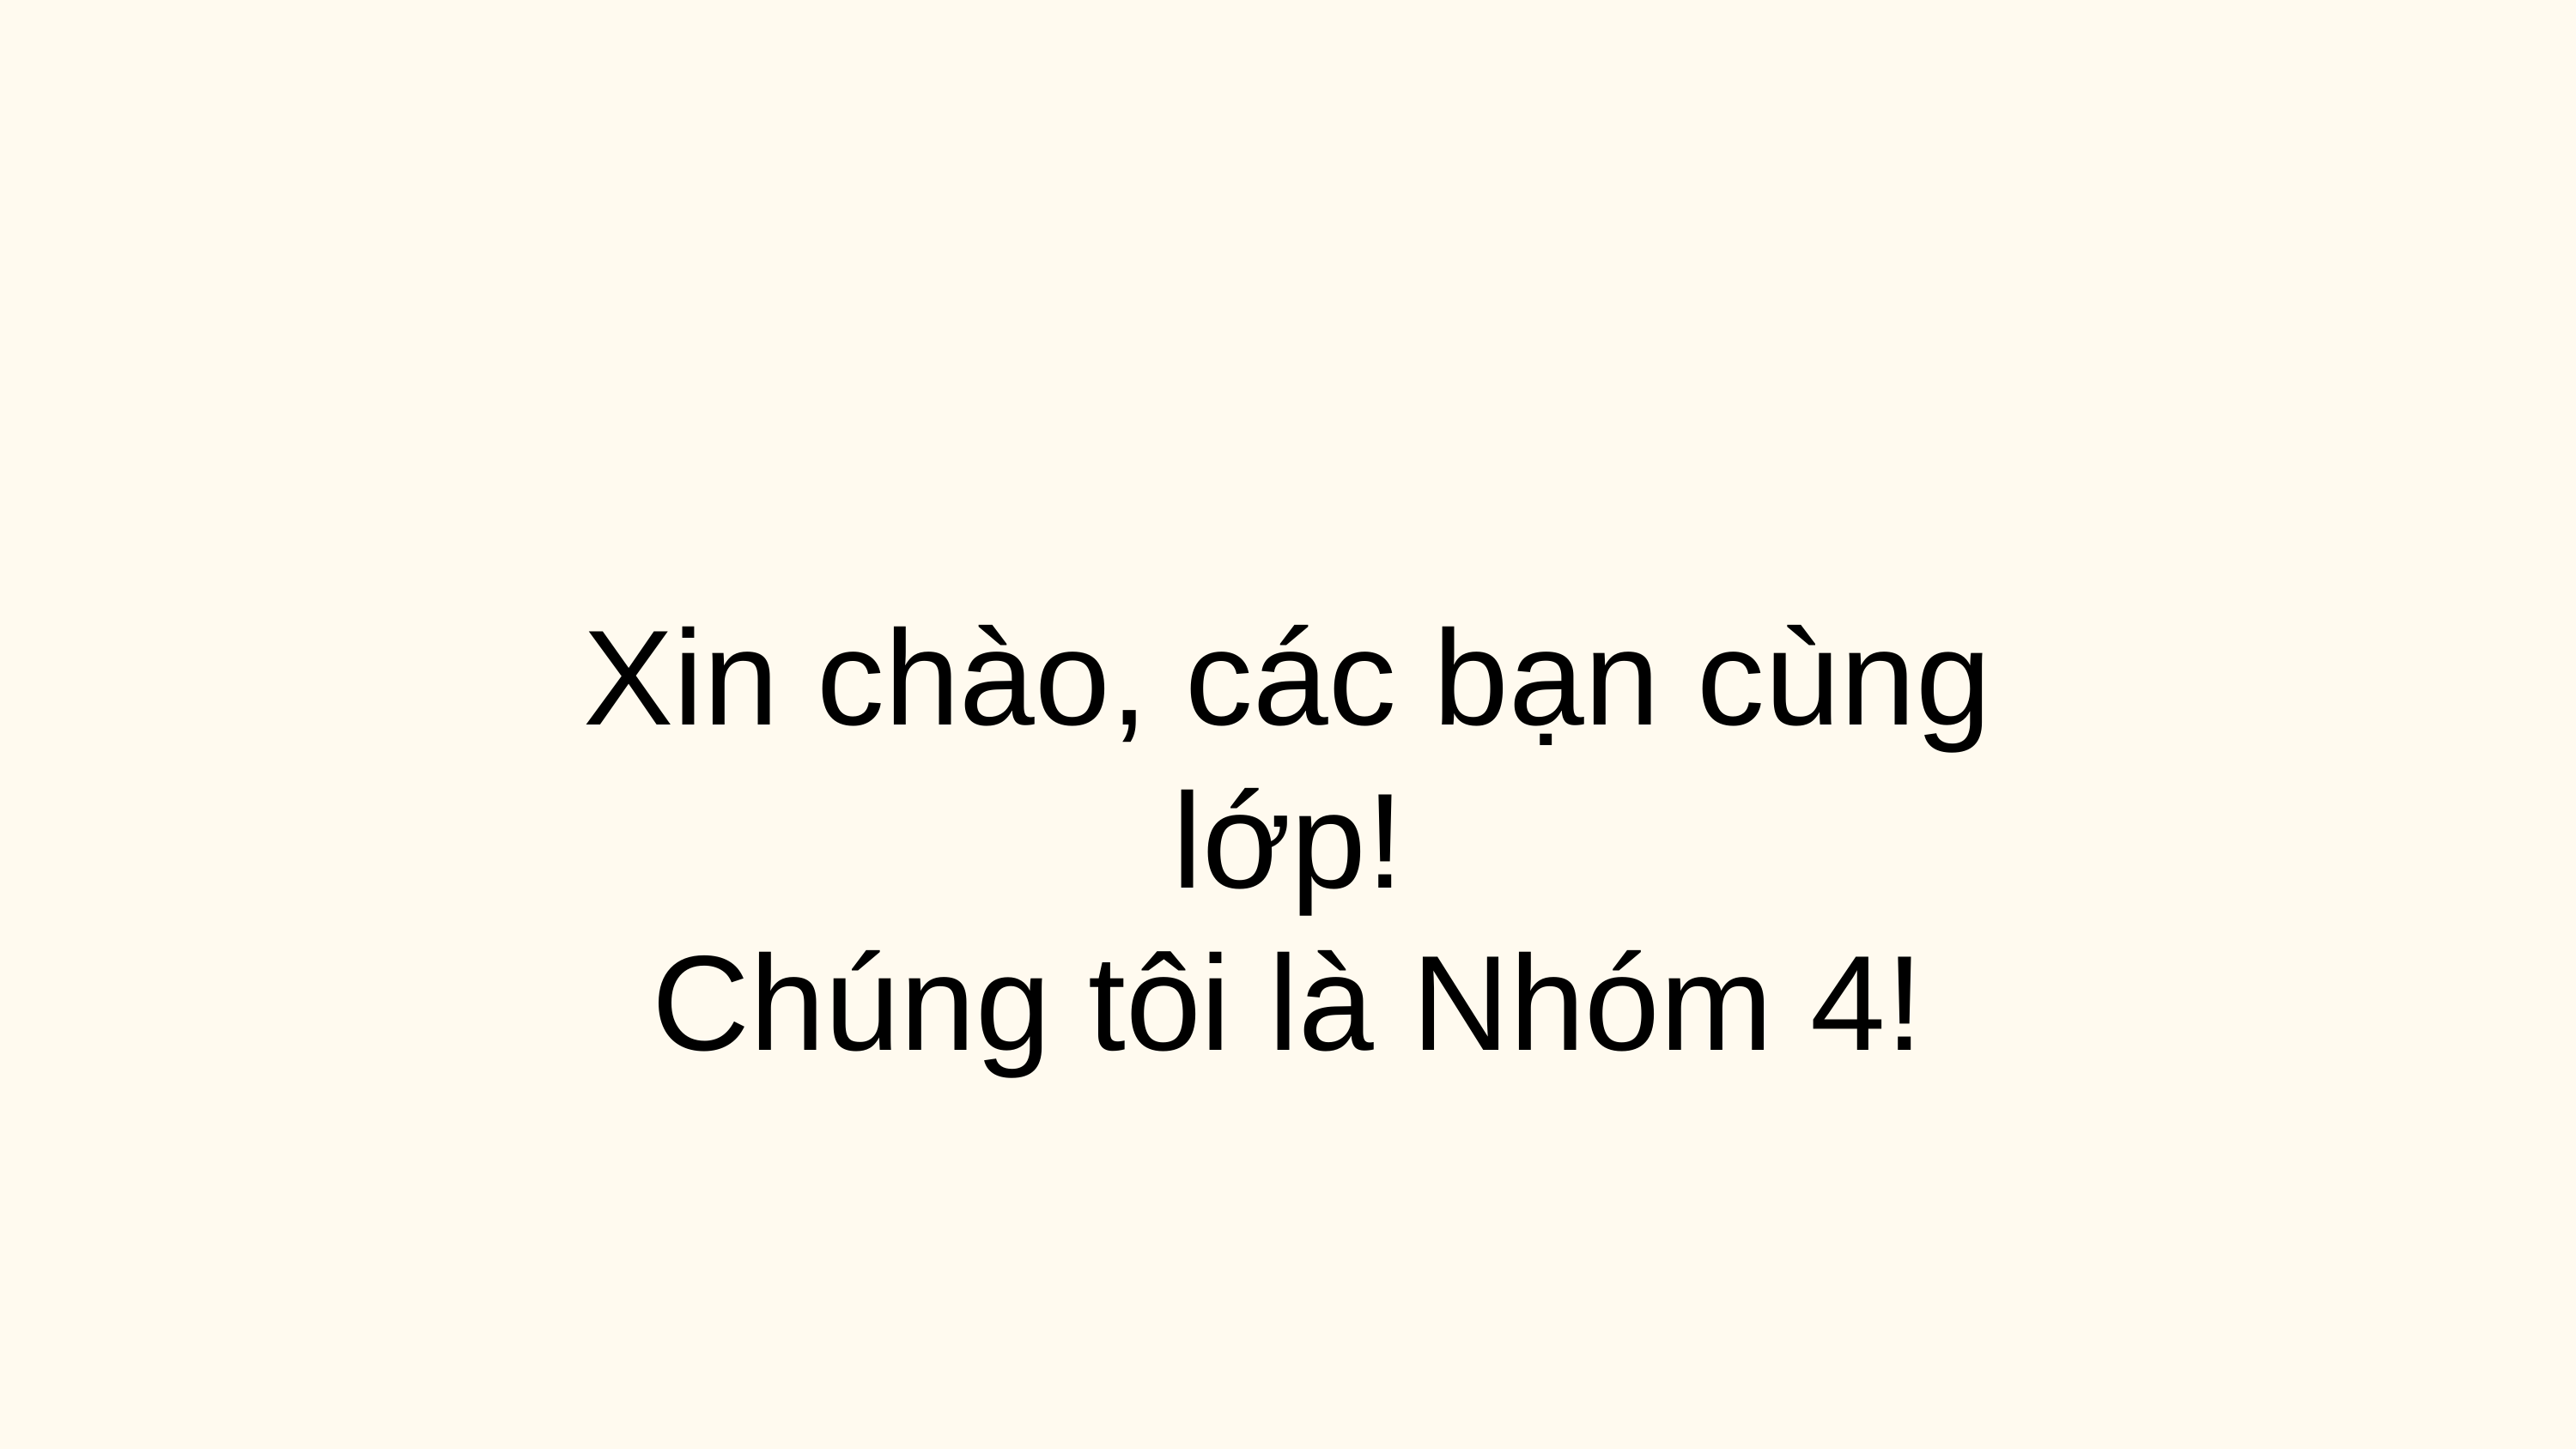

Xin chào, các bạn cùng lớp!
Chúng tôi là Nhóm 4!